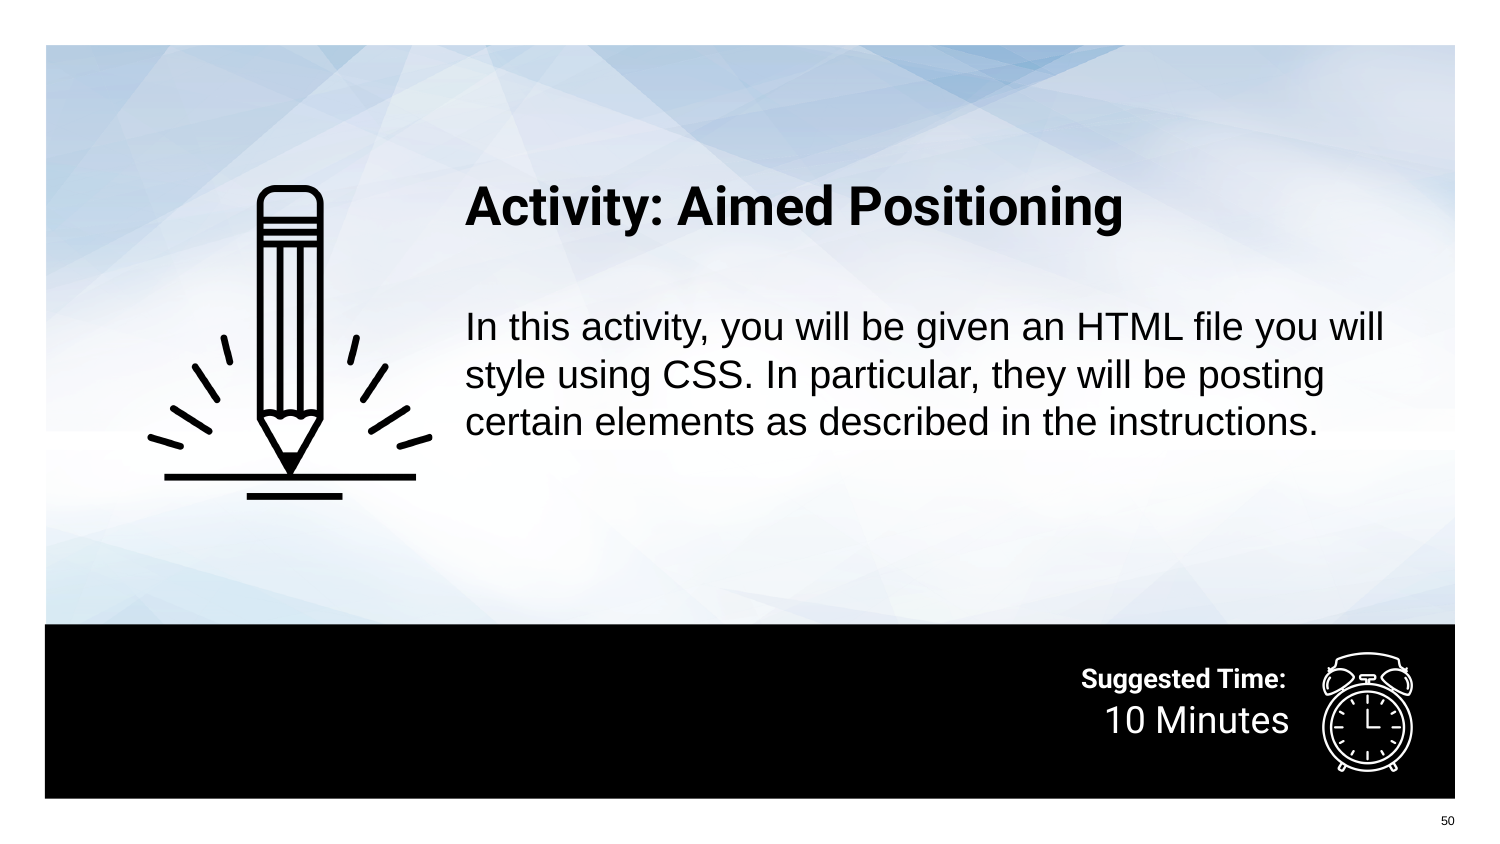

Activity: Aimed Positioning

In this activity, you will be given an HTML file you will style using CSS. In particular, they will be posting certain elements as described in the instructions.
# 10 Minutes

50